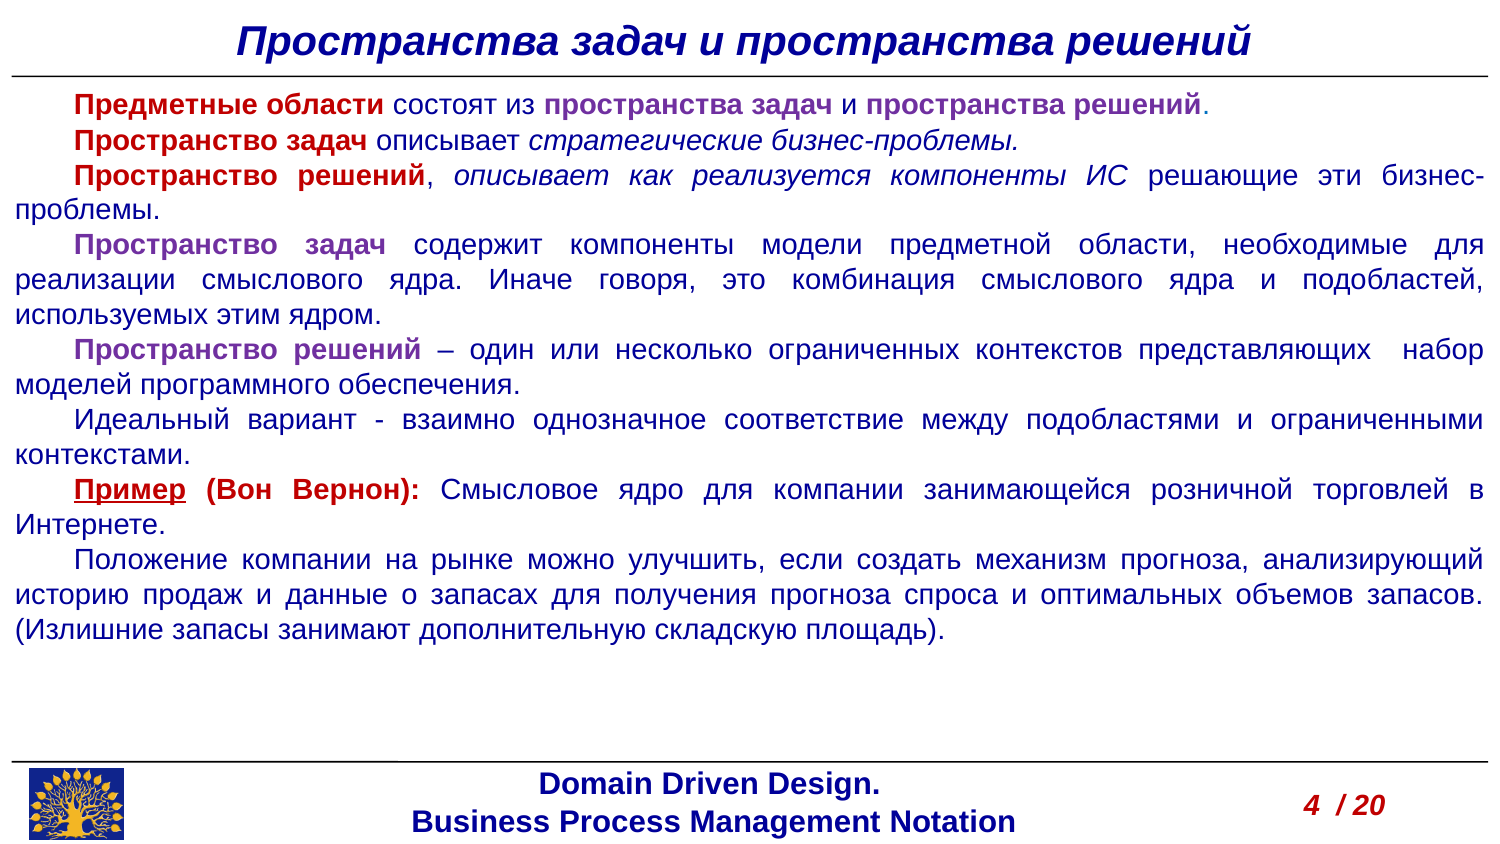

Пространства задач и пространства решений
Предметные области состоят из пространства задач и пространства решений.
Пространство задач описывает стратегические бизнес-проблемы.
Пространство решений, описывает как реализуется компоненты ИС решающие эти бизнес-проблемы.
Пространство задач содержит компоненты модели предметной области, необходимые для реализации смыслового ядра. Иначе говоря, это комбинация смыслового ядра и подобластей, используемых этим ядром.
Пространство решений – один или несколько ограниченных контекстов представляющих  набор моделей программного обеспечения.
Идеальный вариант - взаимно однозначное соответствие между подобластями и ограниченными контекстами.
Пример (Вон Вернон): Смысловое ядро для компании занимающейся розничной торговлей в Интернете.
Положение компании на рынке можно улучшить, если создать механизм прогноза, анализирующий историю продаж и данные о запасах для получения прогноза спроса и оптимальных объемов запасов. (Излишние запасы занимают дополнительную складскую площадь).